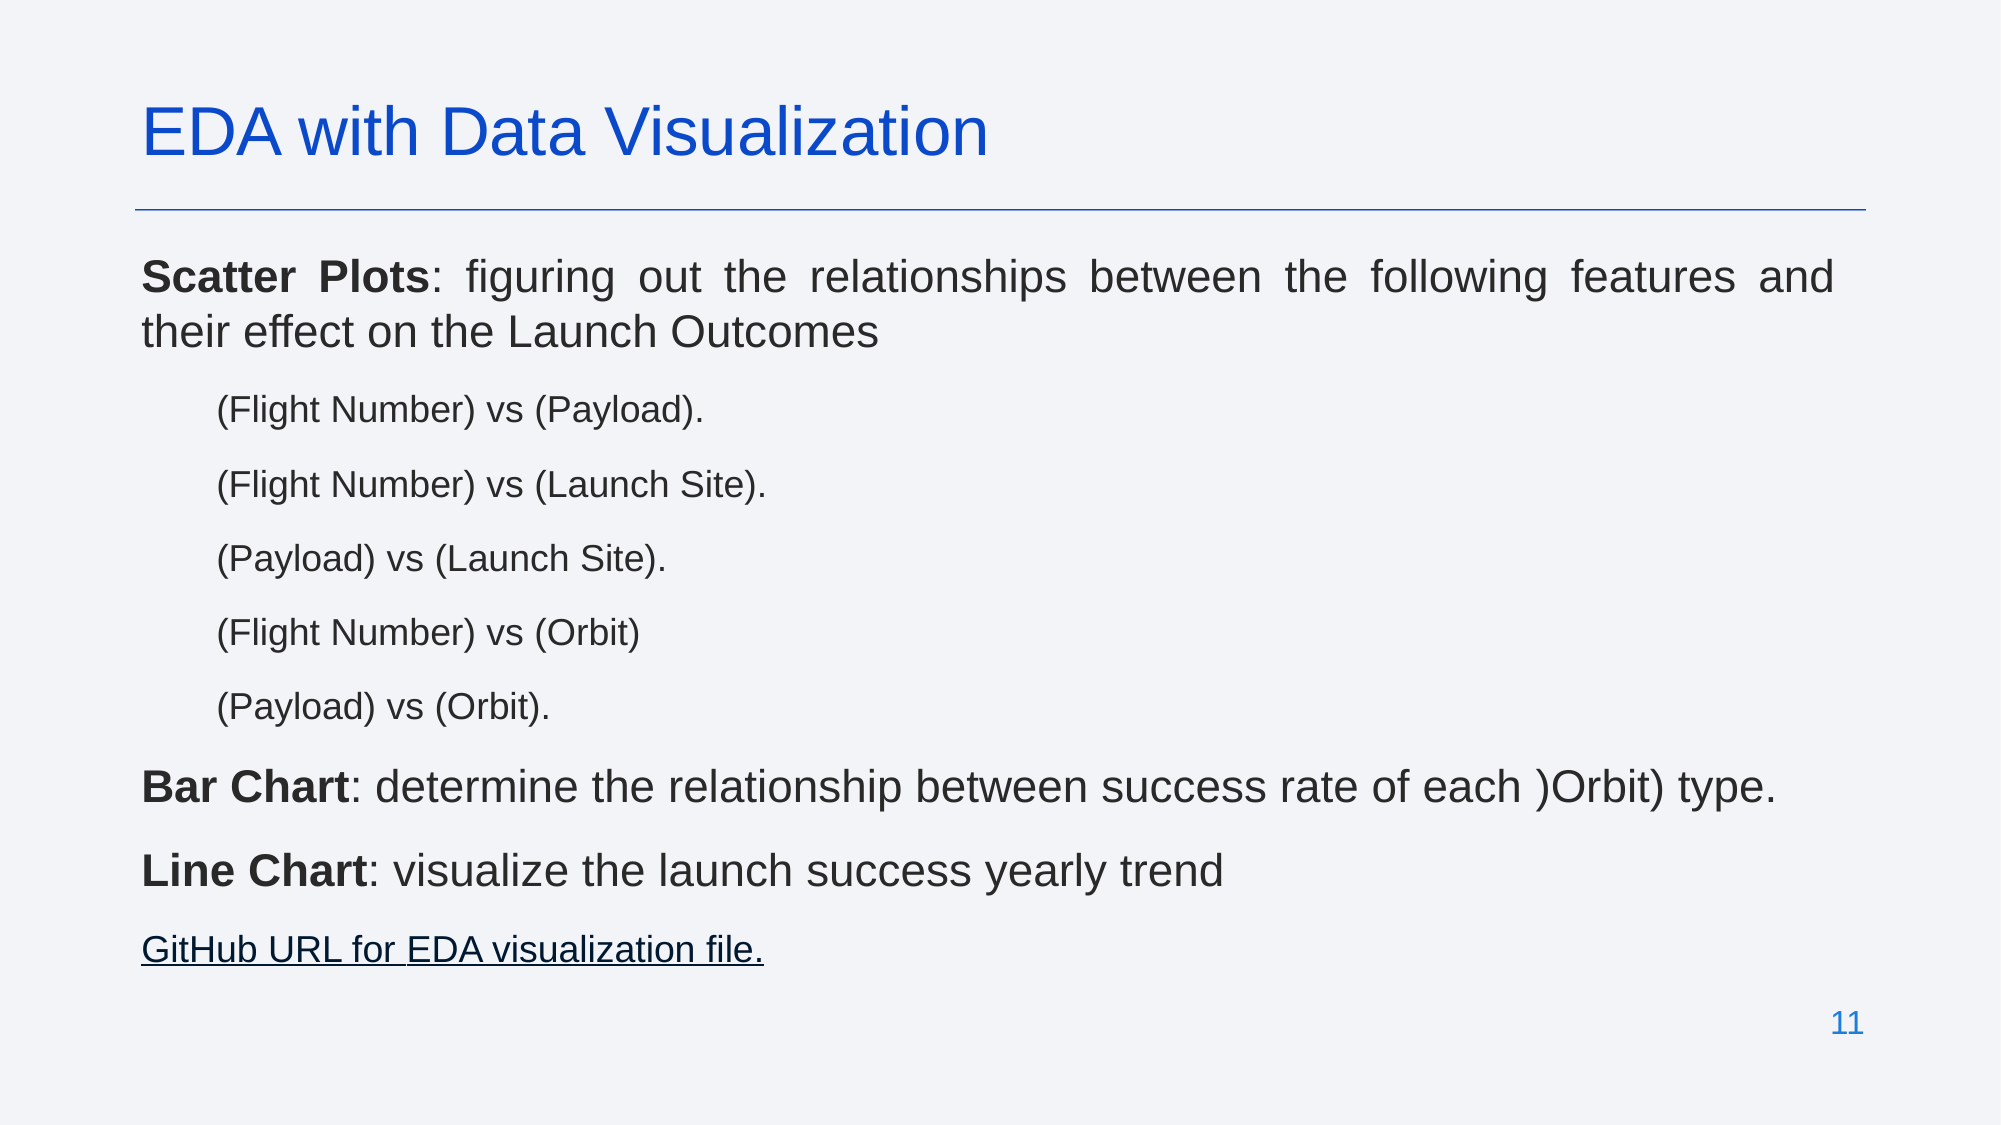

EDA with Data Visualization
Scatter Plots: figuring out the relationships between the following features and their effect on the Launch Outcomes
(Flight Number) vs (Payload).
(Flight Number) vs (Launch Site).
(Payload) vs (Launch Site).
(Flight Number) vs (Orbit)
(Payload) vs (Orbit).
Bar Chart: determine the relationship between success rate of each )Orbit) type.
Line Chart: visualize the launch success yearly trend
GitHub URL for EDA visualization file.
11